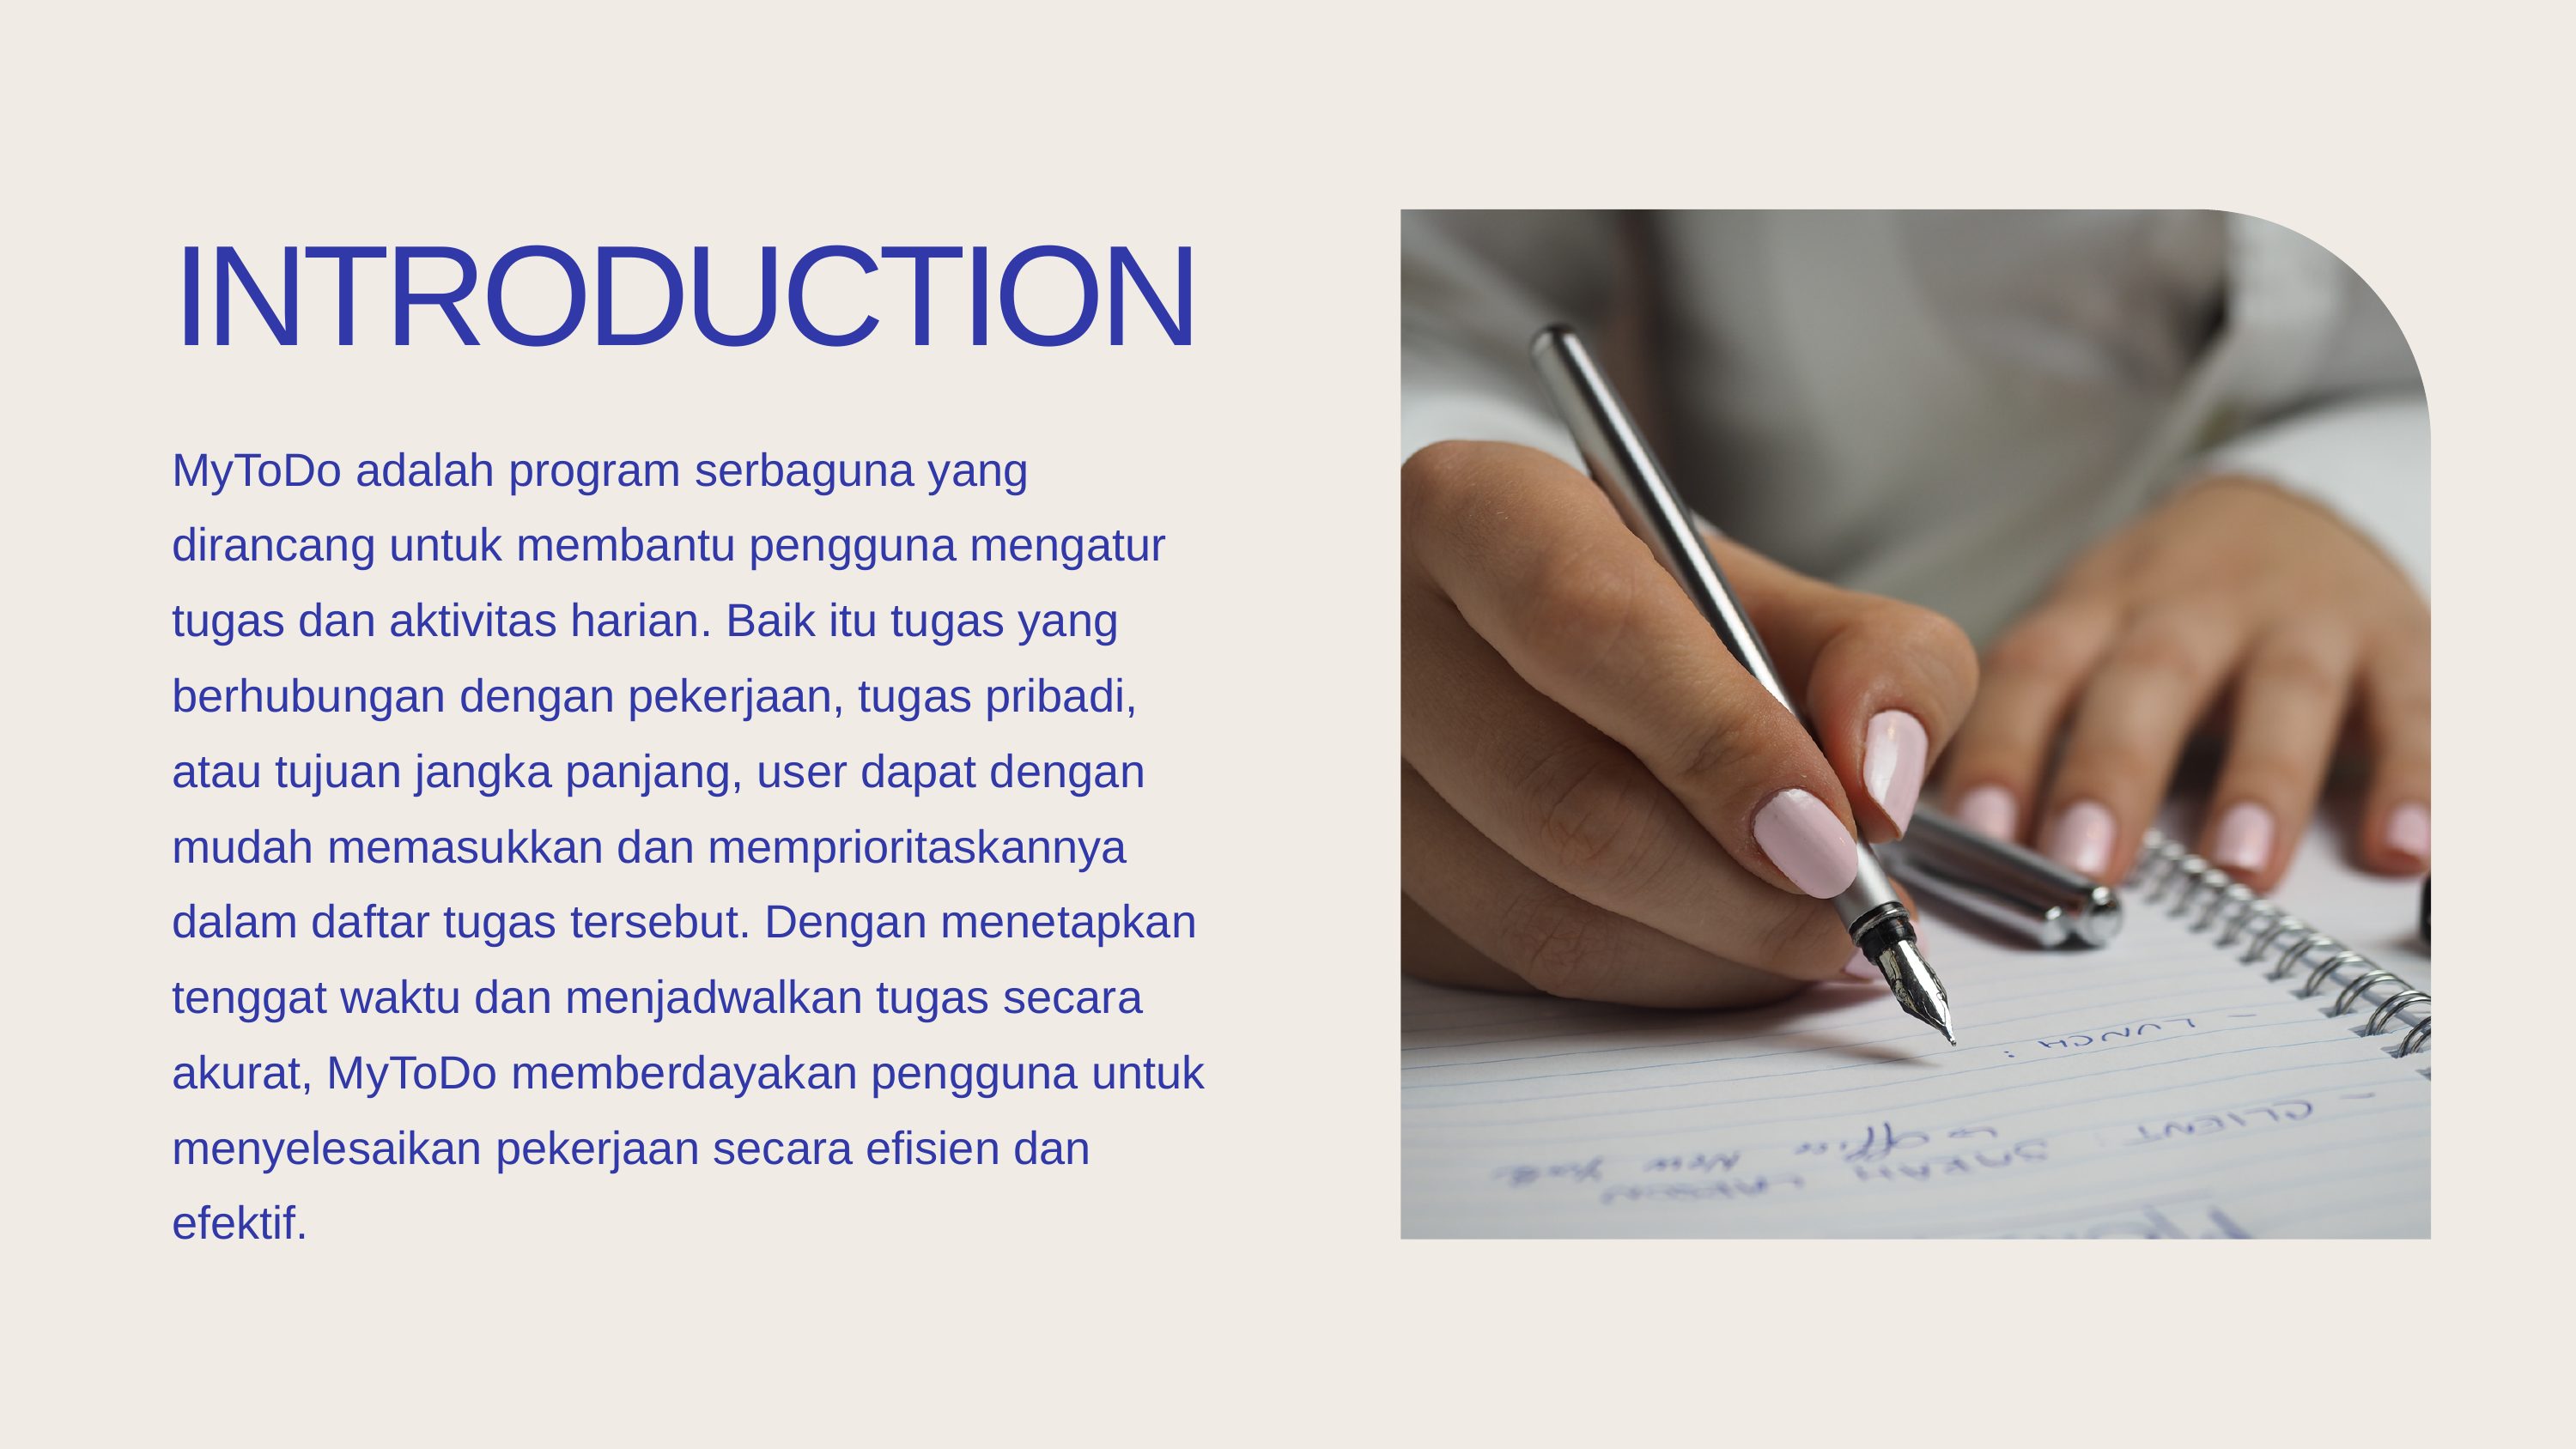

INTRODUCTION
MyToDo adalah program serbaguna yang dirancang untuk membantu pengguna mengatur tugas dan aktivitas harian. Baik itu tugas yang berhubungan dengan pekerjaan, tugas pribadi, atau tujuan jangka panjang, user dapat dengan mudah memasukkan dan memprioritaskannya dalam daftar tugas tersebut. Dengan menetapkan tenggat waktu dan menjadwalkan tugas secara akurat, MyToDo memberdayakan pengguna untuk menyelesaikan pekerjaan secara efisien dan efektif.